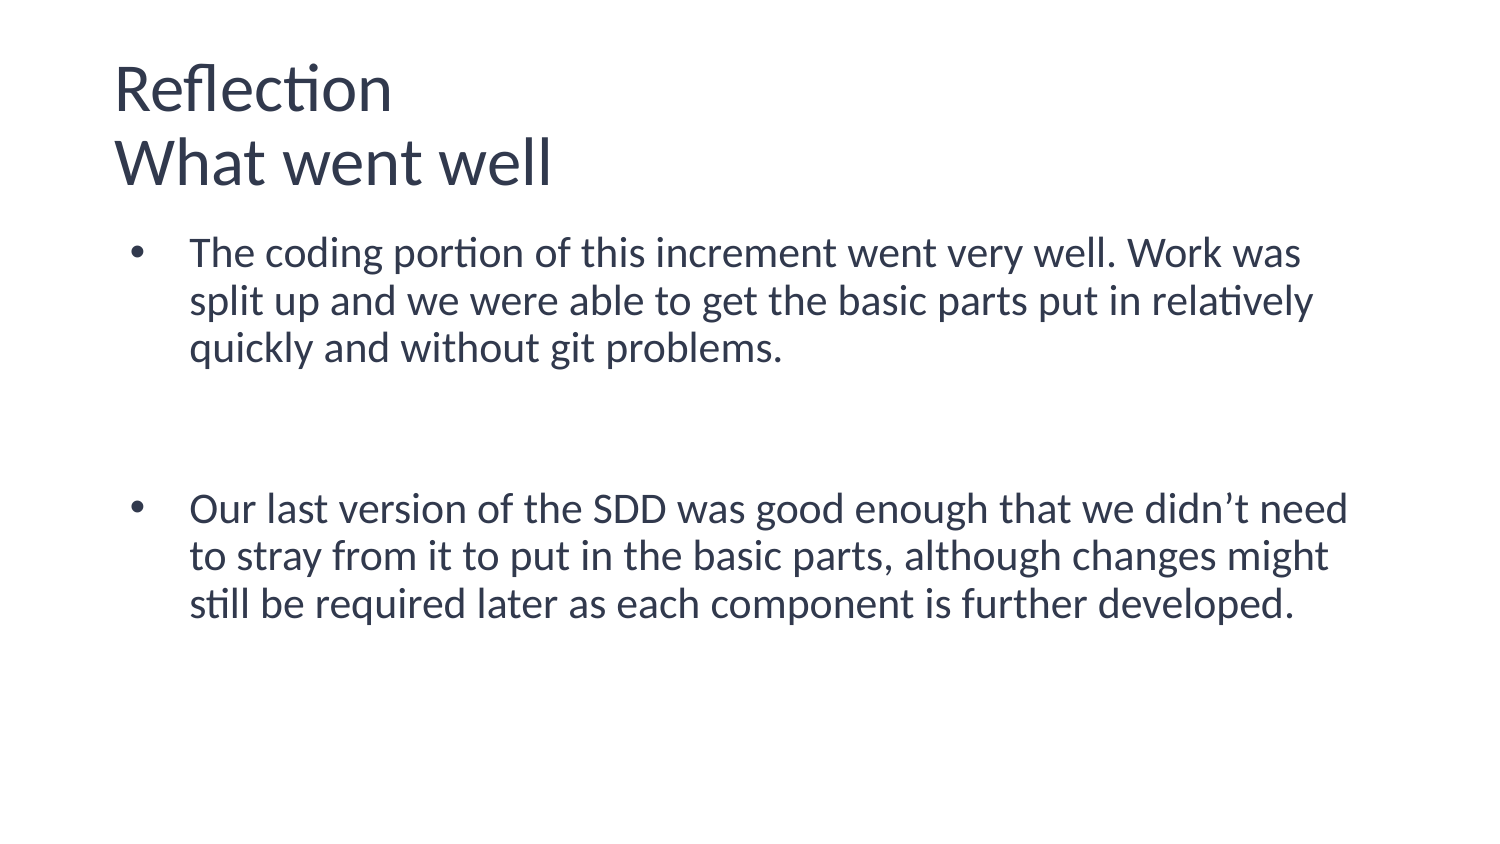

# Reflection
What went well
The coding portion of this increment went very well. Work was split up and we were able to get the basic parts put in relatively quickly and without git problems.

Our last version of the SDD was good enough that we didn’t need to stray from it to put in the basic parts, although changes might still be required later as each component is further developed.